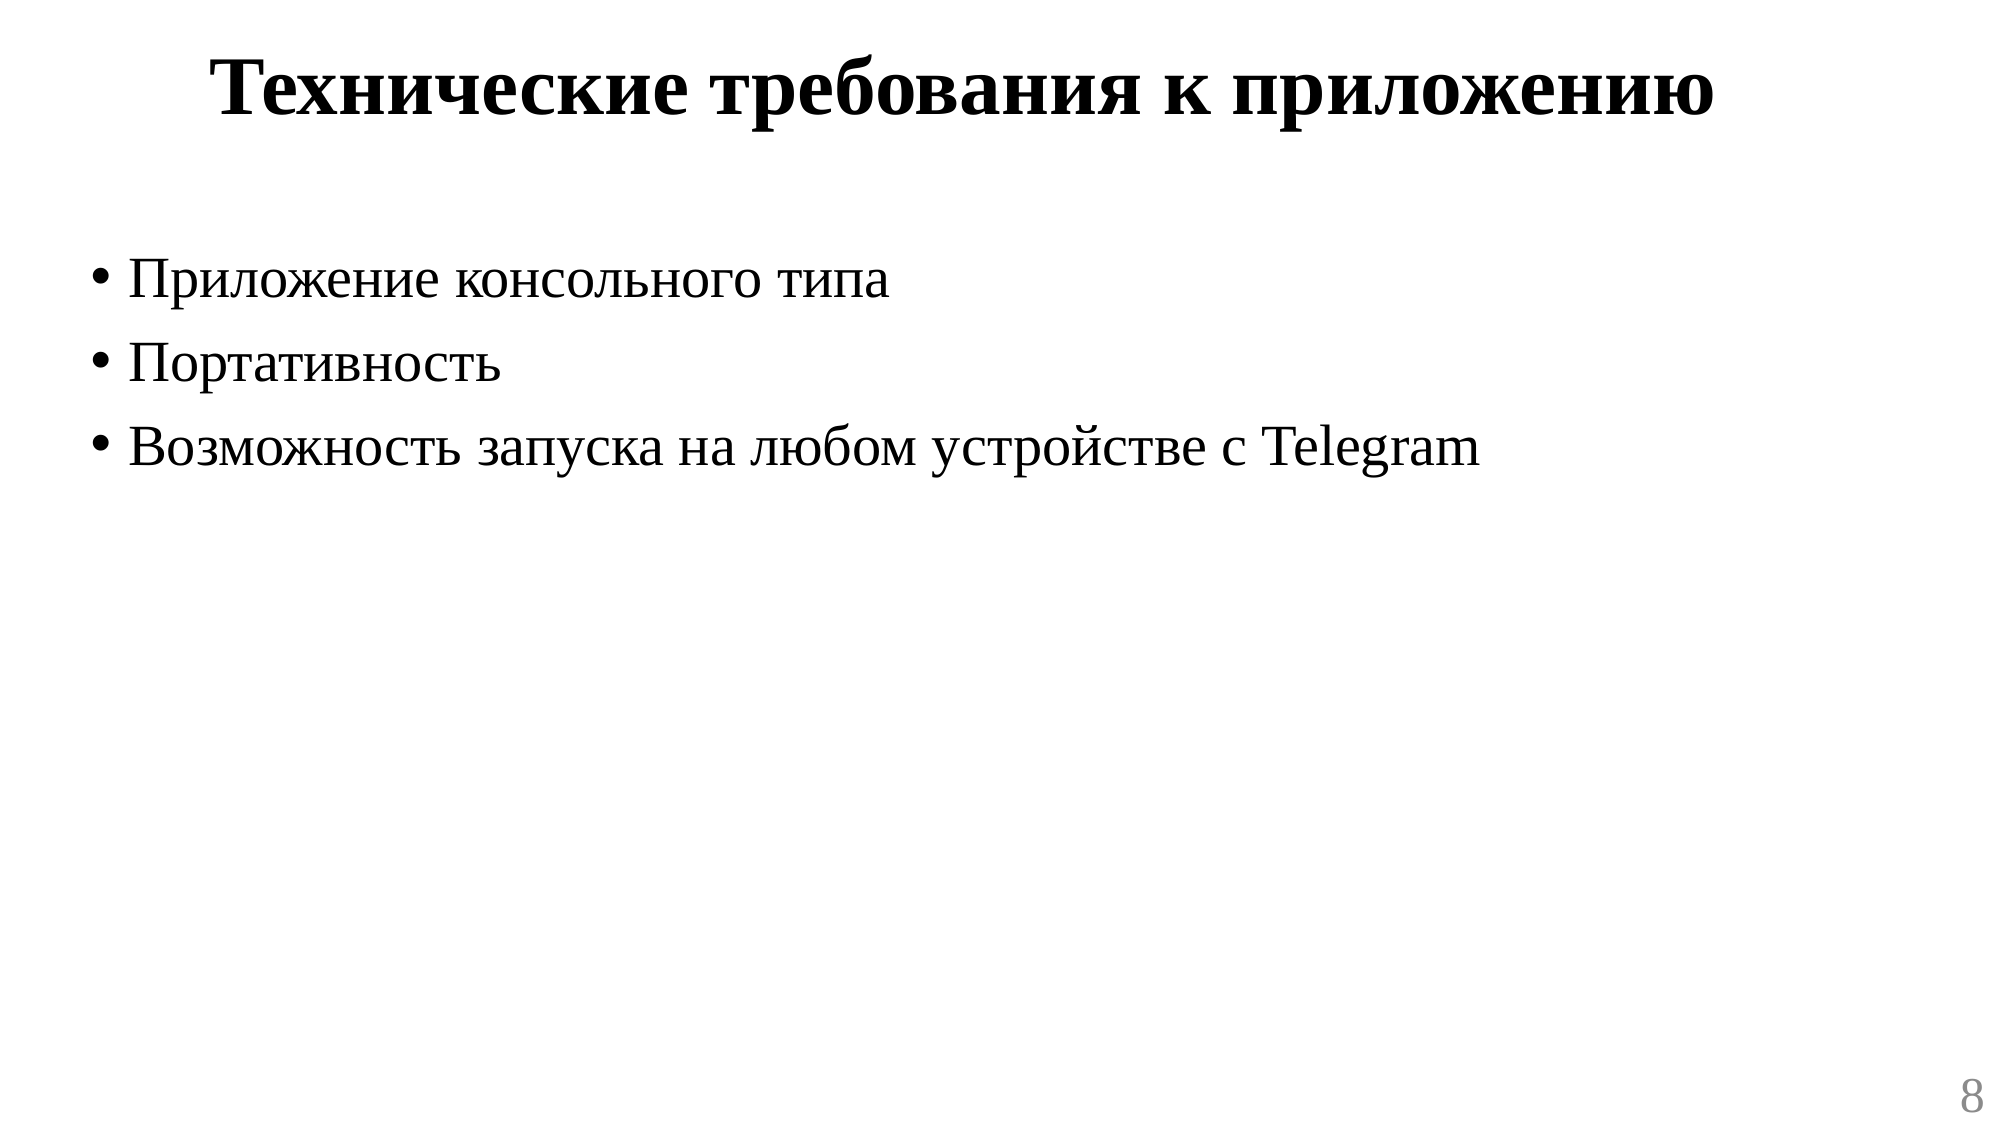

# Технические требования к приложению
Приложение консольного типа
Портативность
Возможность запуска на любом устройстве с Telegram
8